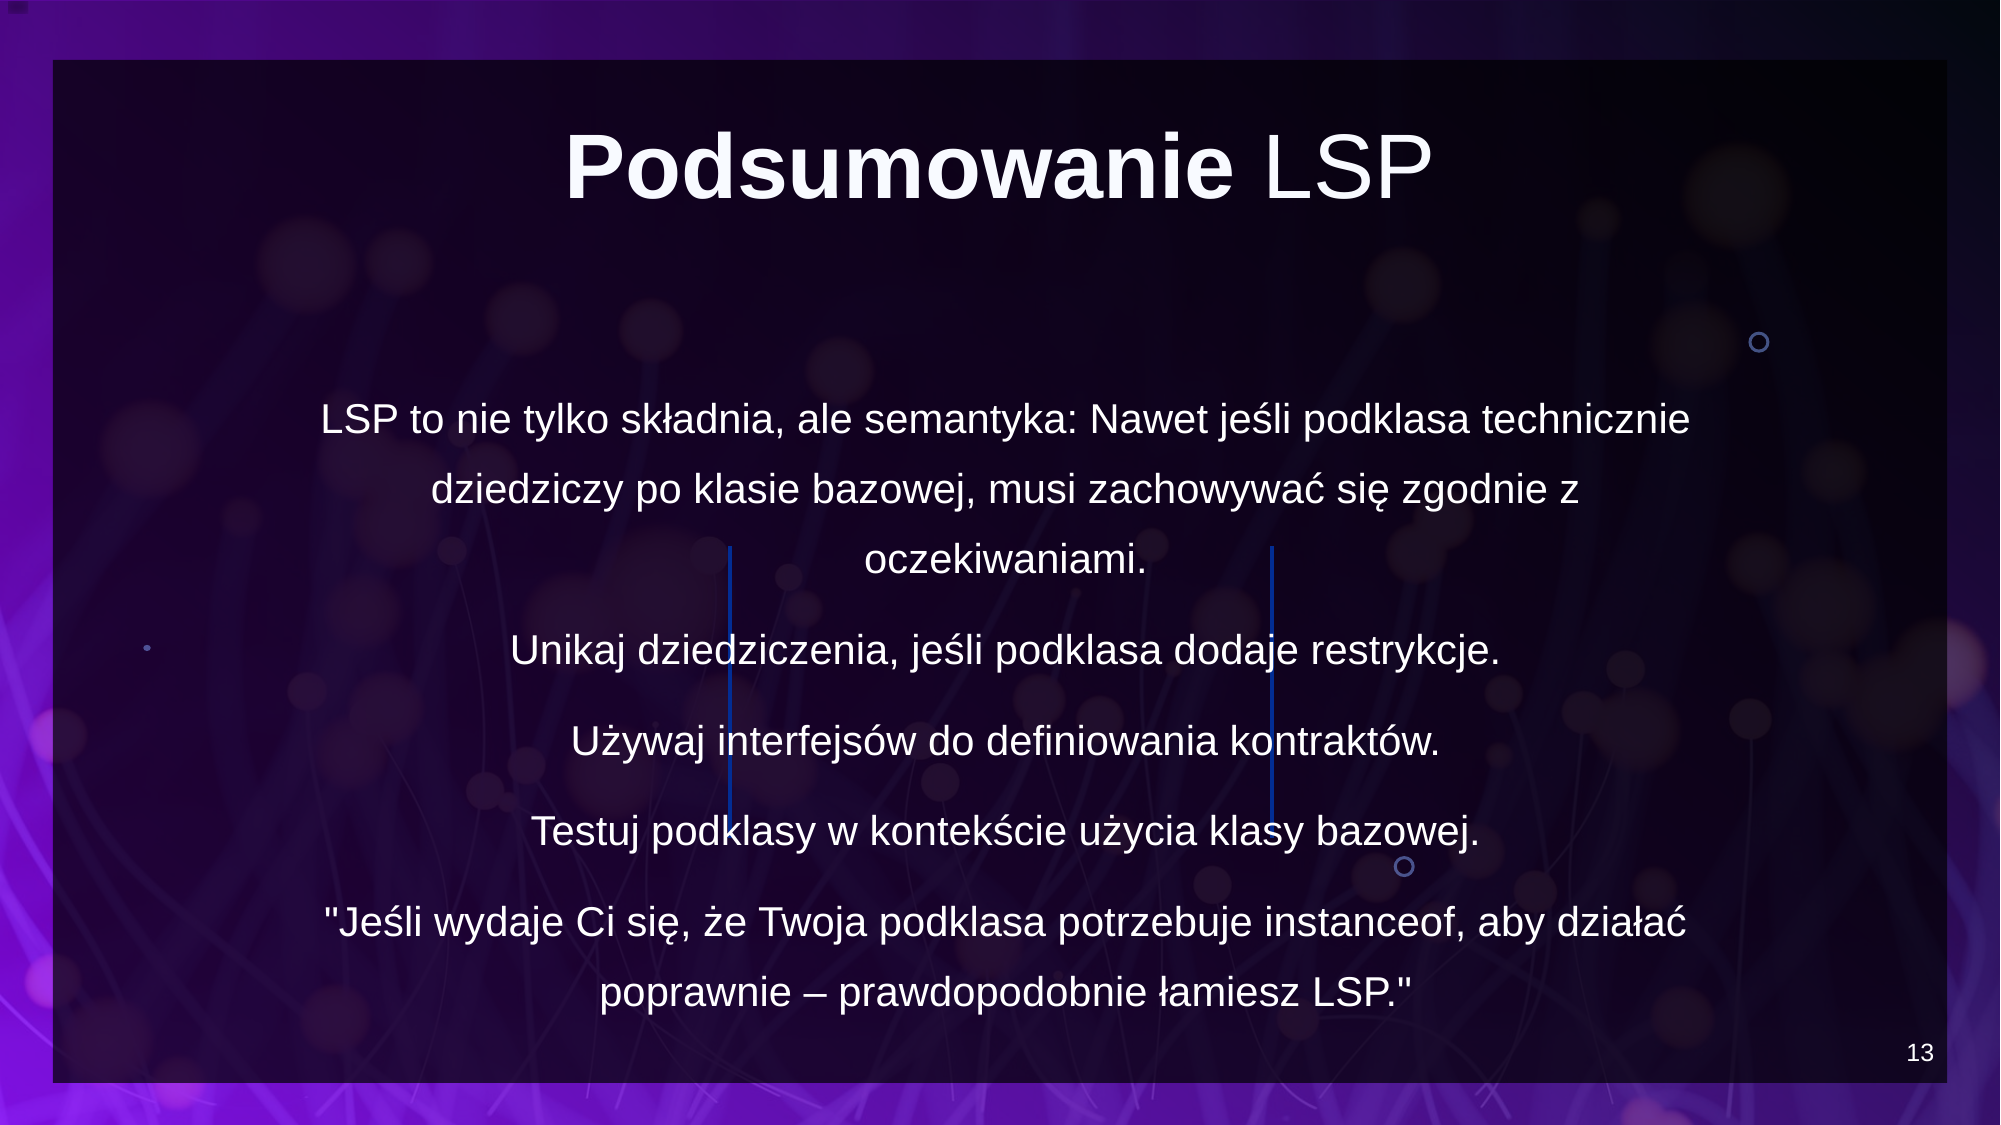

# Podsumowanie LSP
LSP to nie tylko składnia, ale semantyka: Nawet jeśli podklasa technicznie dziedziczy po klasie bazowej, musi zachowywać się zgodnie z oczekiwaniami.
Unikaj dziedziczenia, jeśli podklasa dodaje restrykcje.
Używaj interfejsów do definiowania kontraktów.
Testuj podklasy w kontekście użycia klasy bazowej.
"Jeśli wydaje Ci się, że Twoja podklasa potrzebuje instanceof, aby działać poprawnie – prawdopodobnie łamiesz LSP."

13